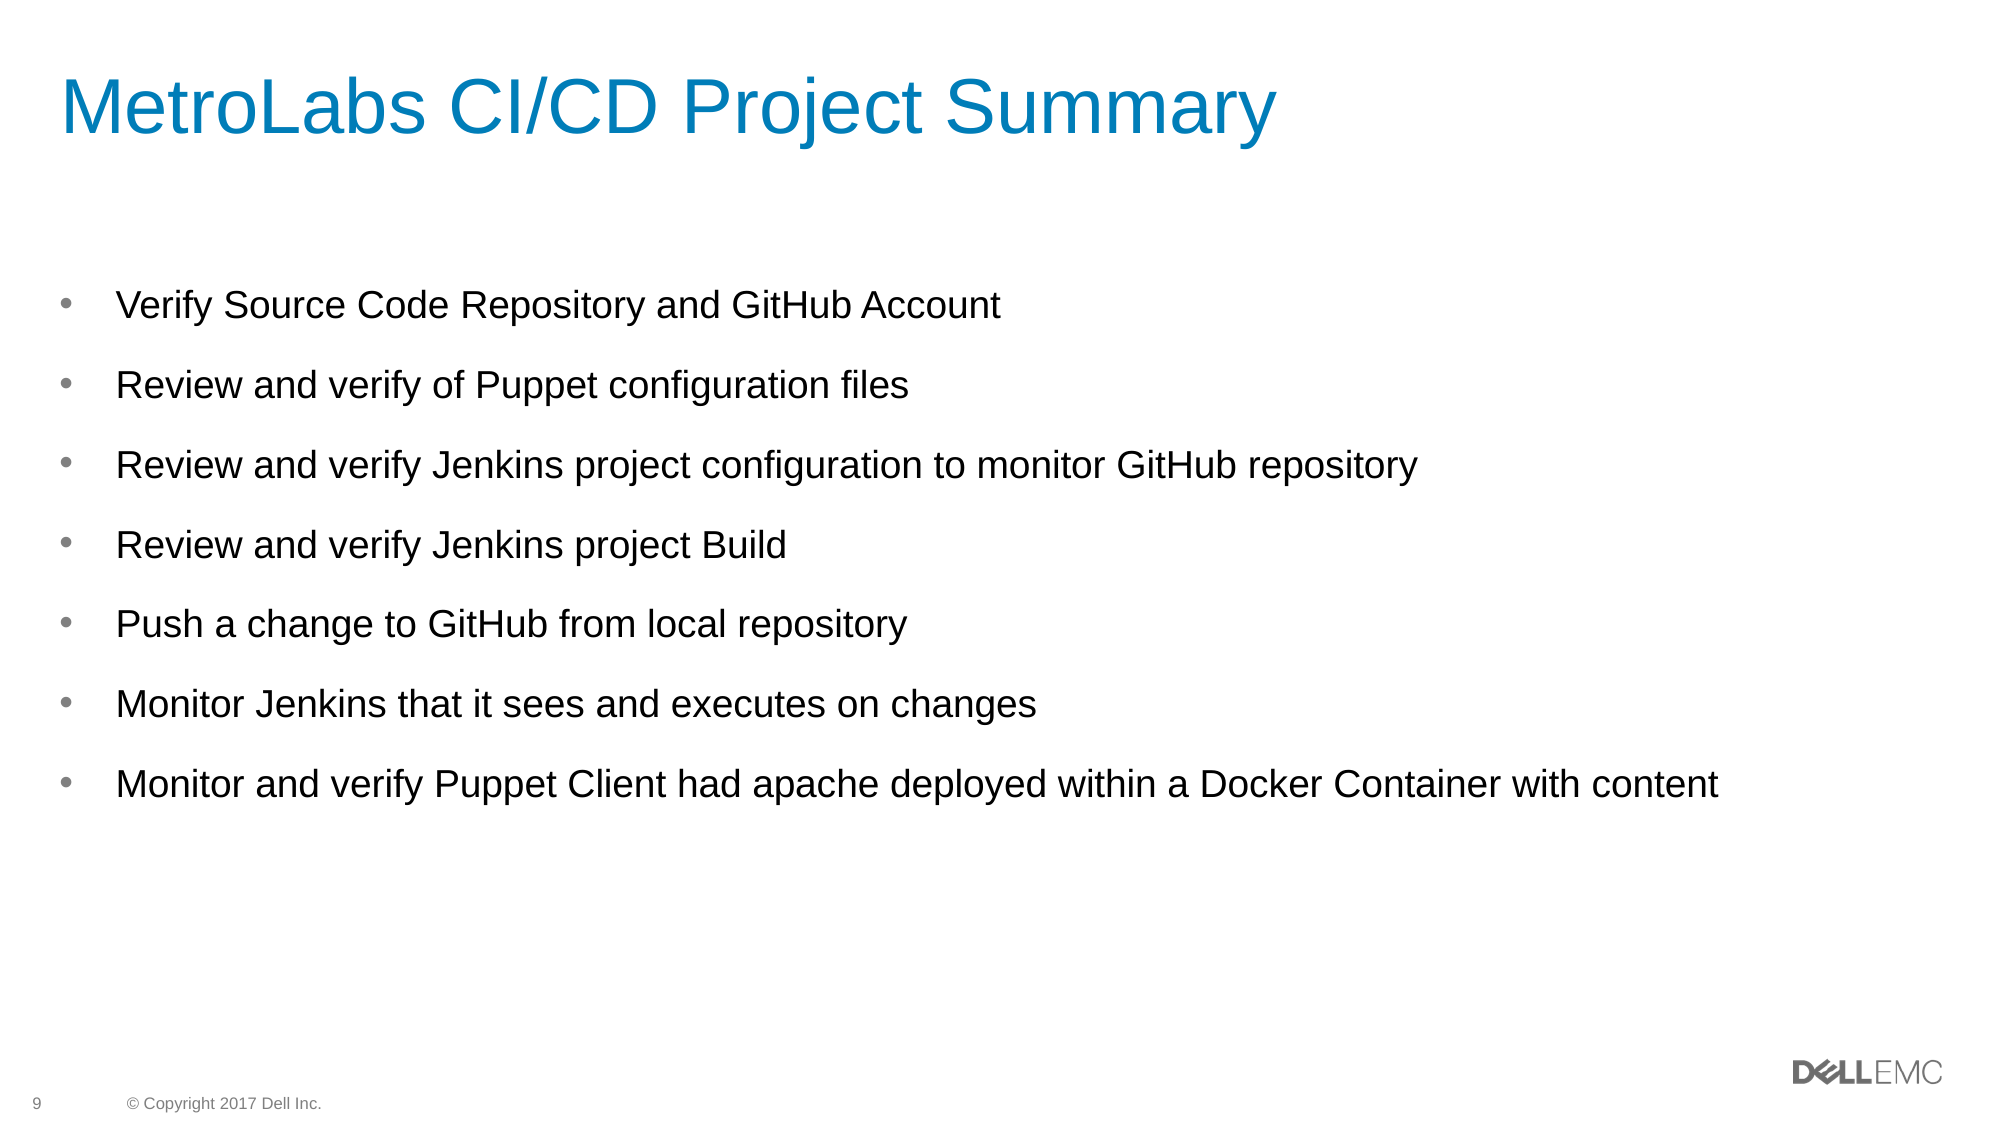

# MetroLabs CI/CD Project Summary
Verify Source Code Repository and GitHub Account
Review and verify of Puppet configuration files
Review and verify Jenkins project configuration to monitor GitHub repository
Review and verify Jenkins project Build
Push a change to GitHub from local repository
Monitor Jenkins that it sees and executes on changes
Monitor and verify Puppet Client had apache deployed within a Docker Container with content